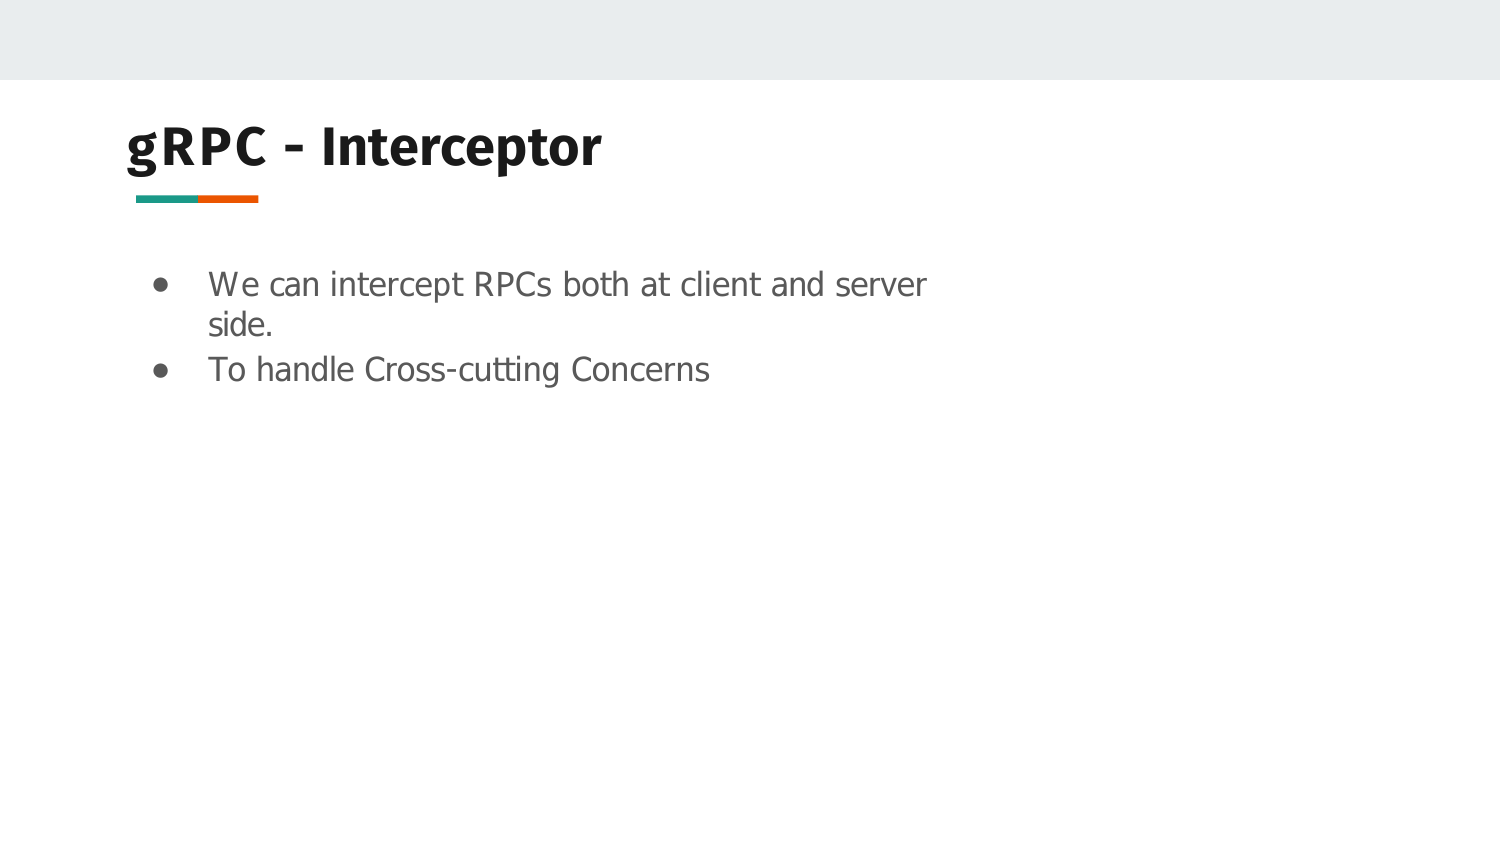

# gRPC - Interceptor
We can intercept RPCs both at client and server side.
To handle Cross-cutting Concerns